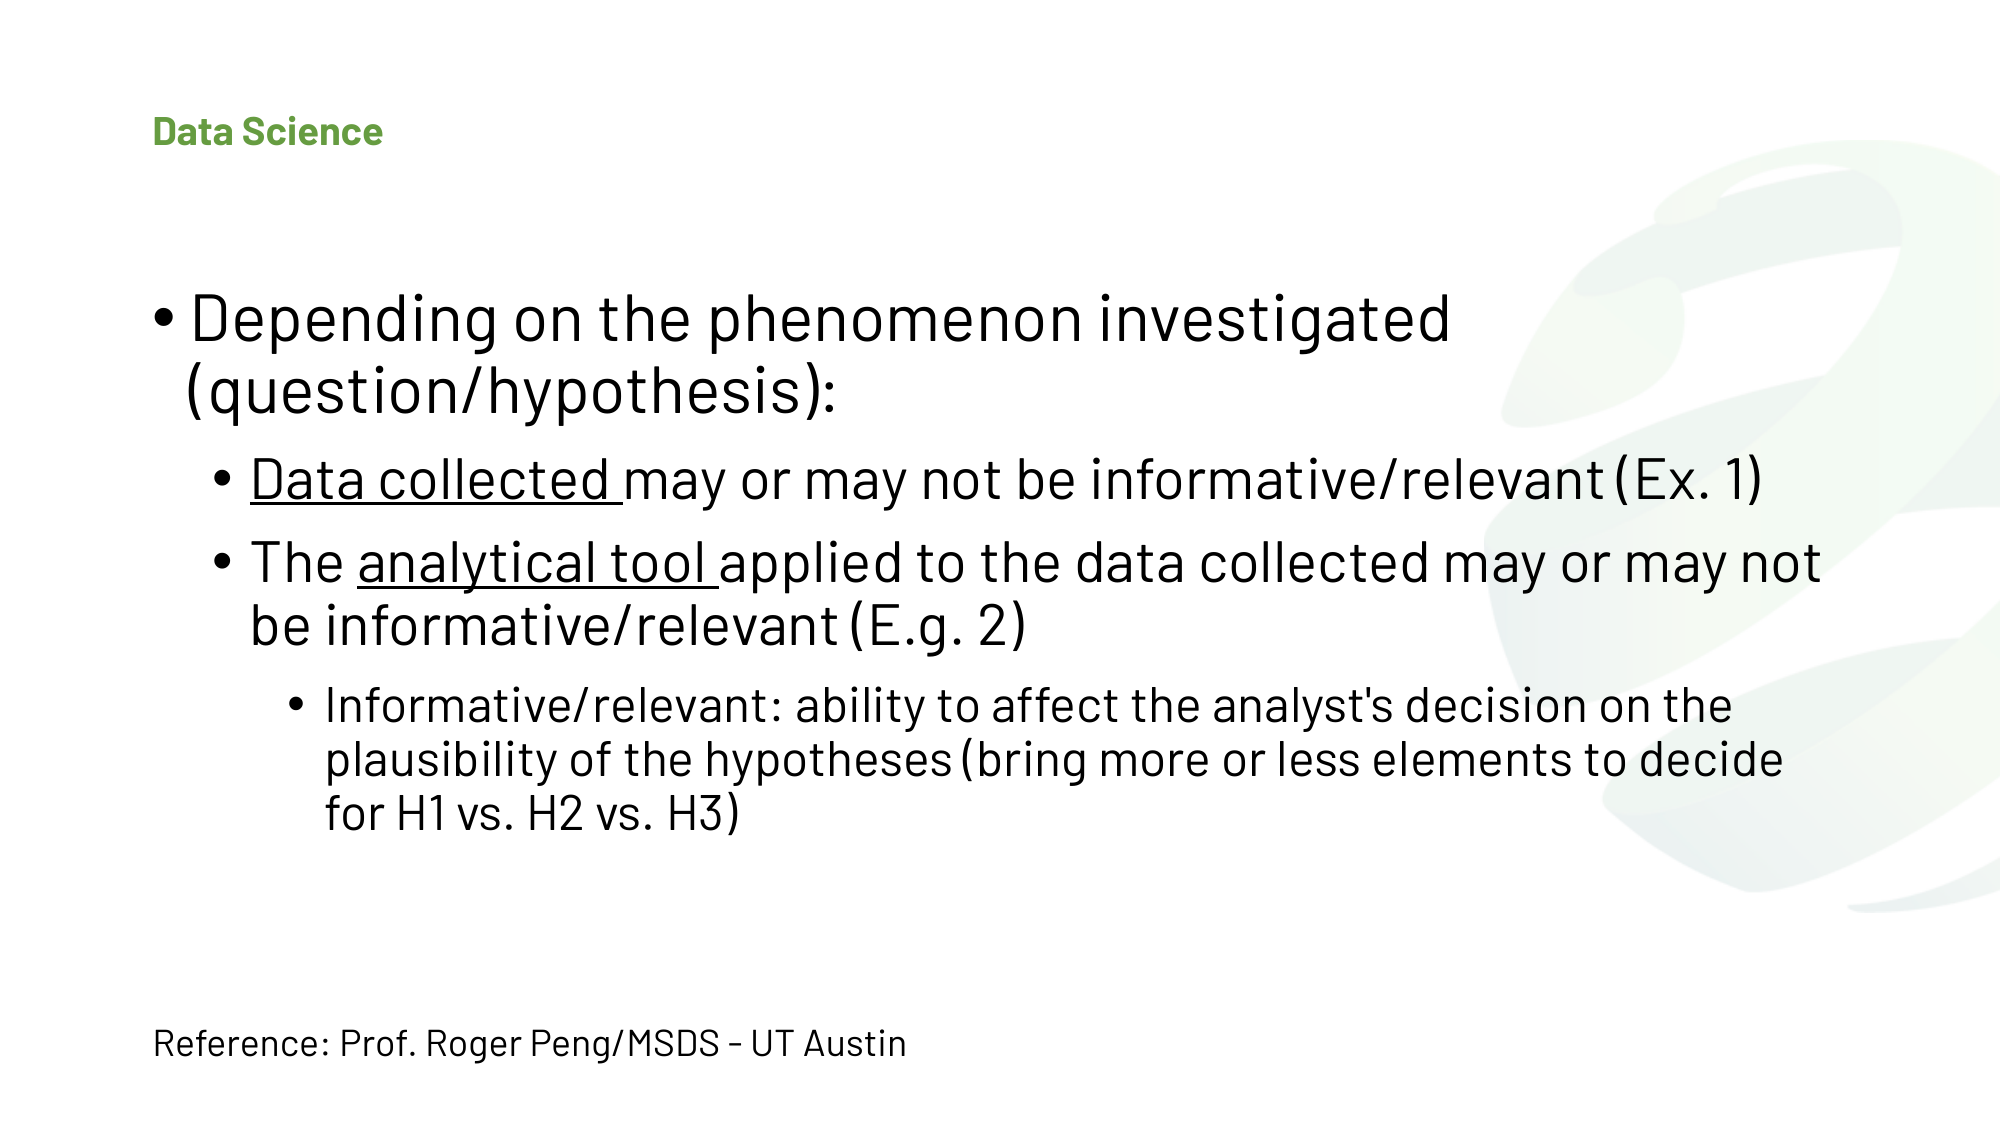

# Data Science
Depending on the phenomenon investigated (question/hypothesis):
Data collected may or may not be informative/relevant (Ex. 1)
The analytical tool applied to the data collected may or may not be informative/relevant (E.g. 2)
Informative/relevant: ability to affect the analyst's decision on the plausibility of the hypotheses (bring more or less elements to decide for H1 vs. H2 vs. H3)

Reference: Prof. Roger Peng/MSDS - UT Austin